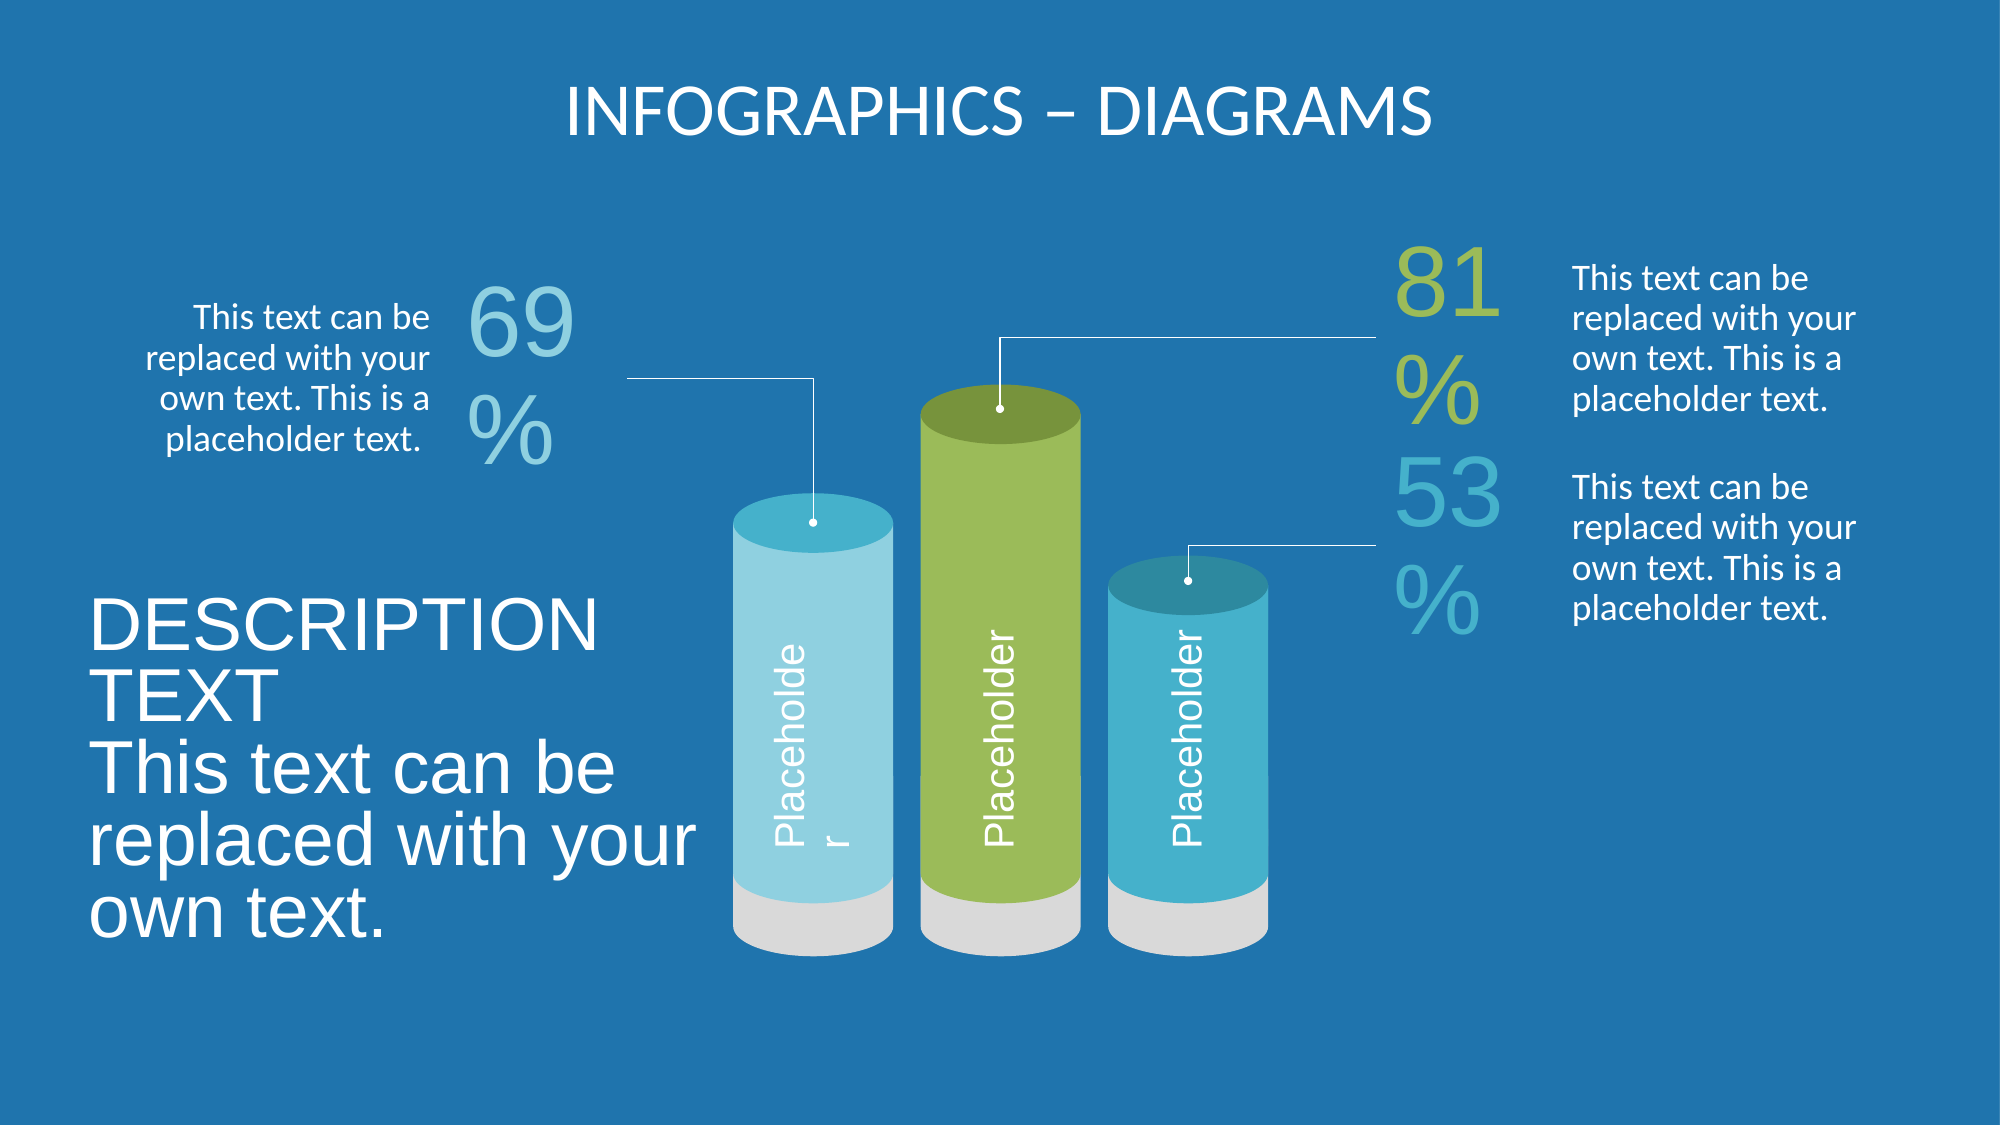

# Infographics – Diagrams
81%
This text can be replaced with your own text. This is a placeholder text.
This text can be replaced with your own text. This is a placeholder text.
69%

53%
This text can be replaced with your own text. This is a placeholder text.

Placeholder
Placeholder

DESCRIPTION TEXT
This text can be
replaced with your
own text.
Placeholder